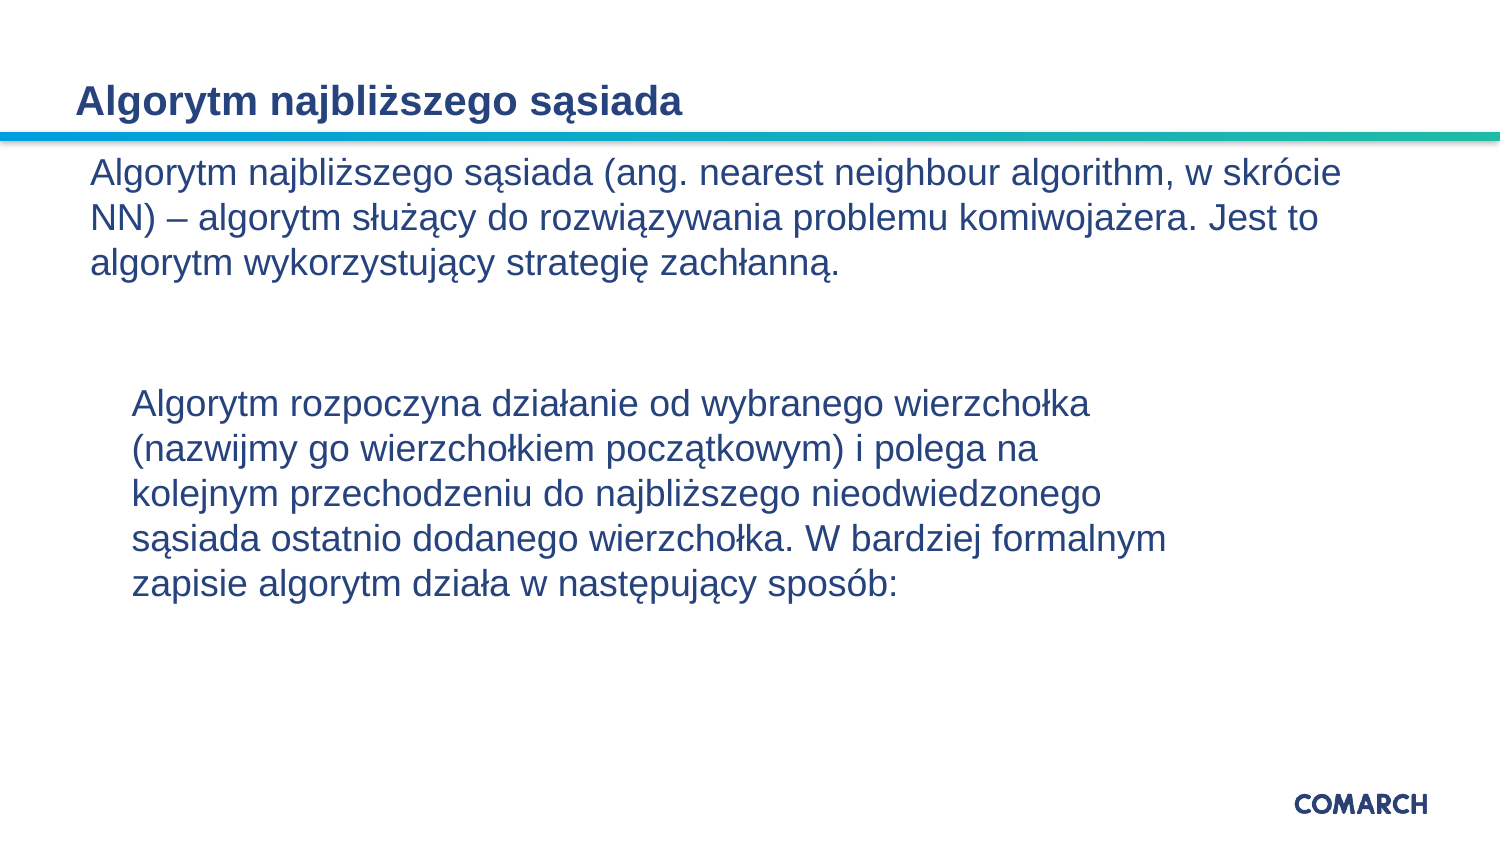

Algorytm najbliższego sąsiada
Algorytm najbliższego sąsiada (ang. nearest neighbour algorithm, w skrócie NN) – algorytm służący do rozwiązywania problemu komiwojażera. Jest to algorytm wykorzystujący strategię zachłanną.
Algorytm rozpoczyna działanie od wybranego wierzchołka (nazwijmy go wierzchołkiem początkowym) i polega na kolejnym przechodzeniu do najbliższego nieodwiedzonego sąsiada ostatnio dodanego wierzchołka. W bardziej formalnym zapisie algorytm działa w następujący sposób: